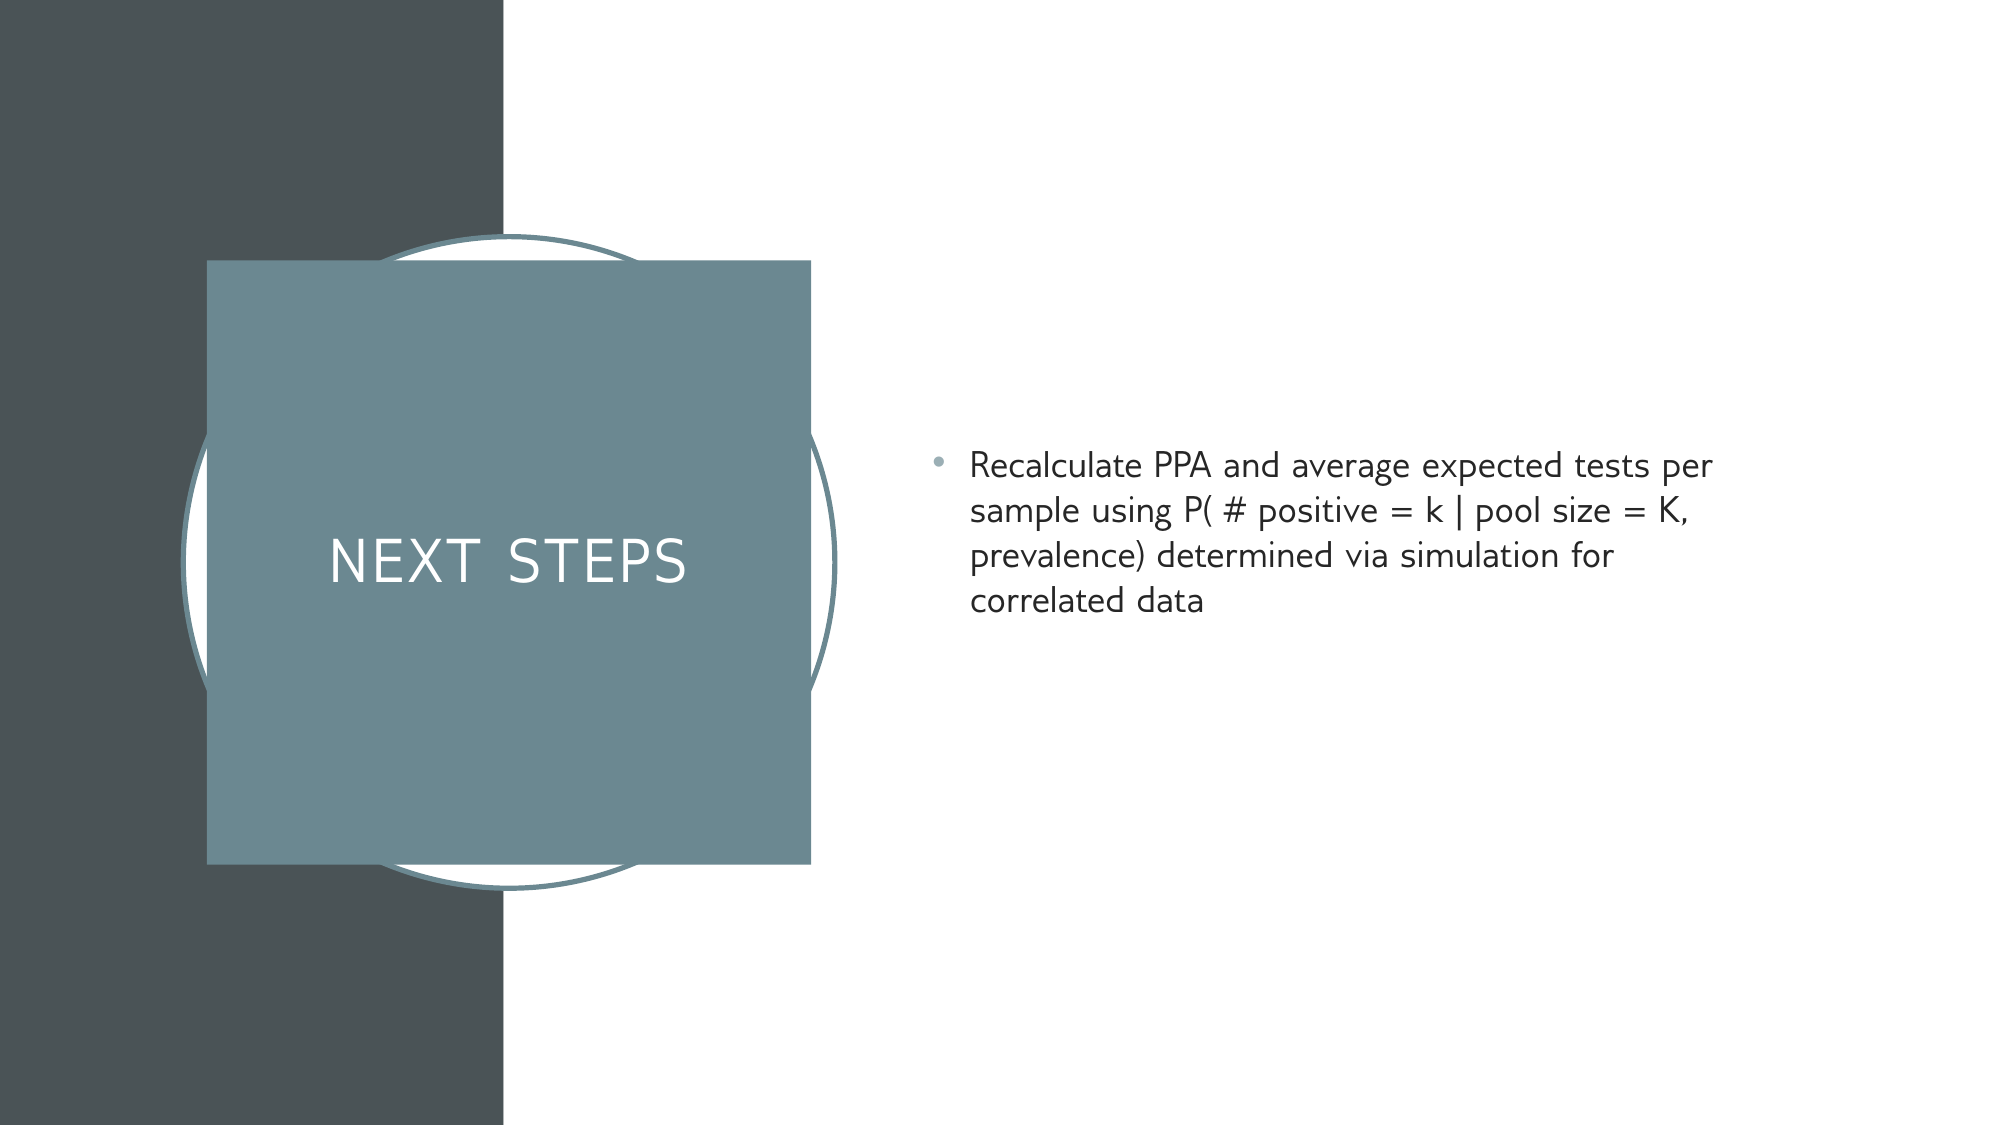

Recalculate PPA and average expected tests per sample using P( # positive = k | pool size = K, prevalence) determined via simulation for correlated data

# Next steps